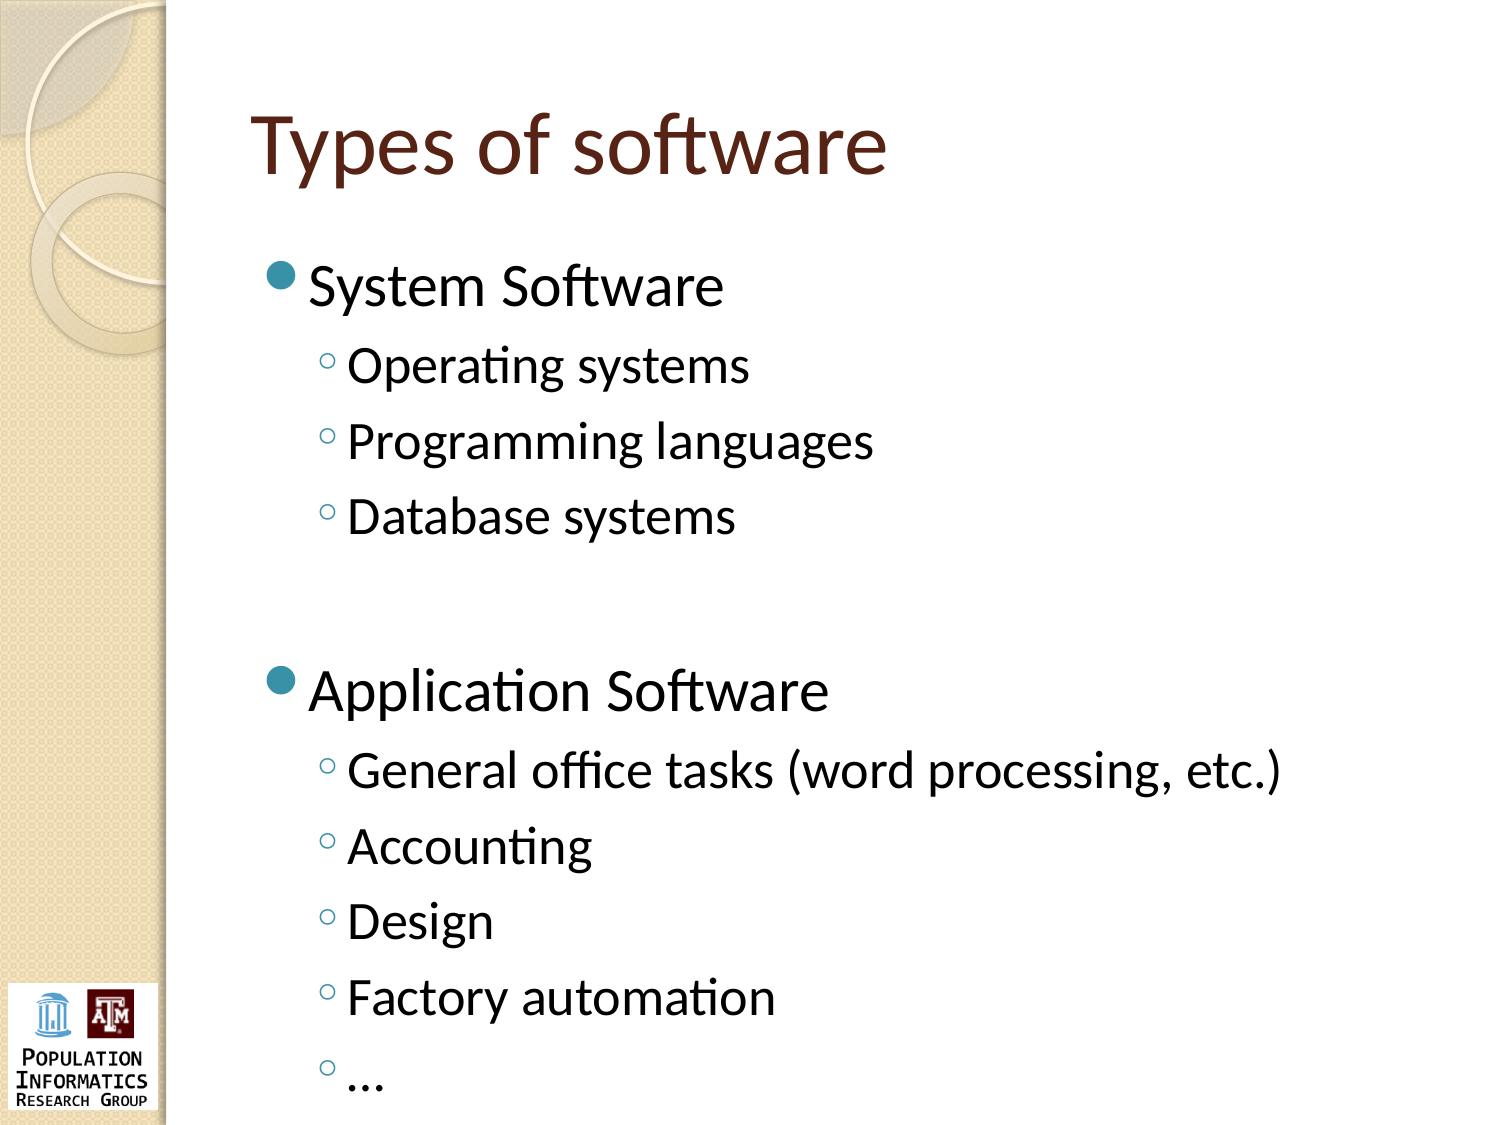

# Types of software
System Software
Operating systems
Programming languages
Database systems

Application Software
General office tasks (word processing, etc.)
Accounting
Design
Factory automation
…